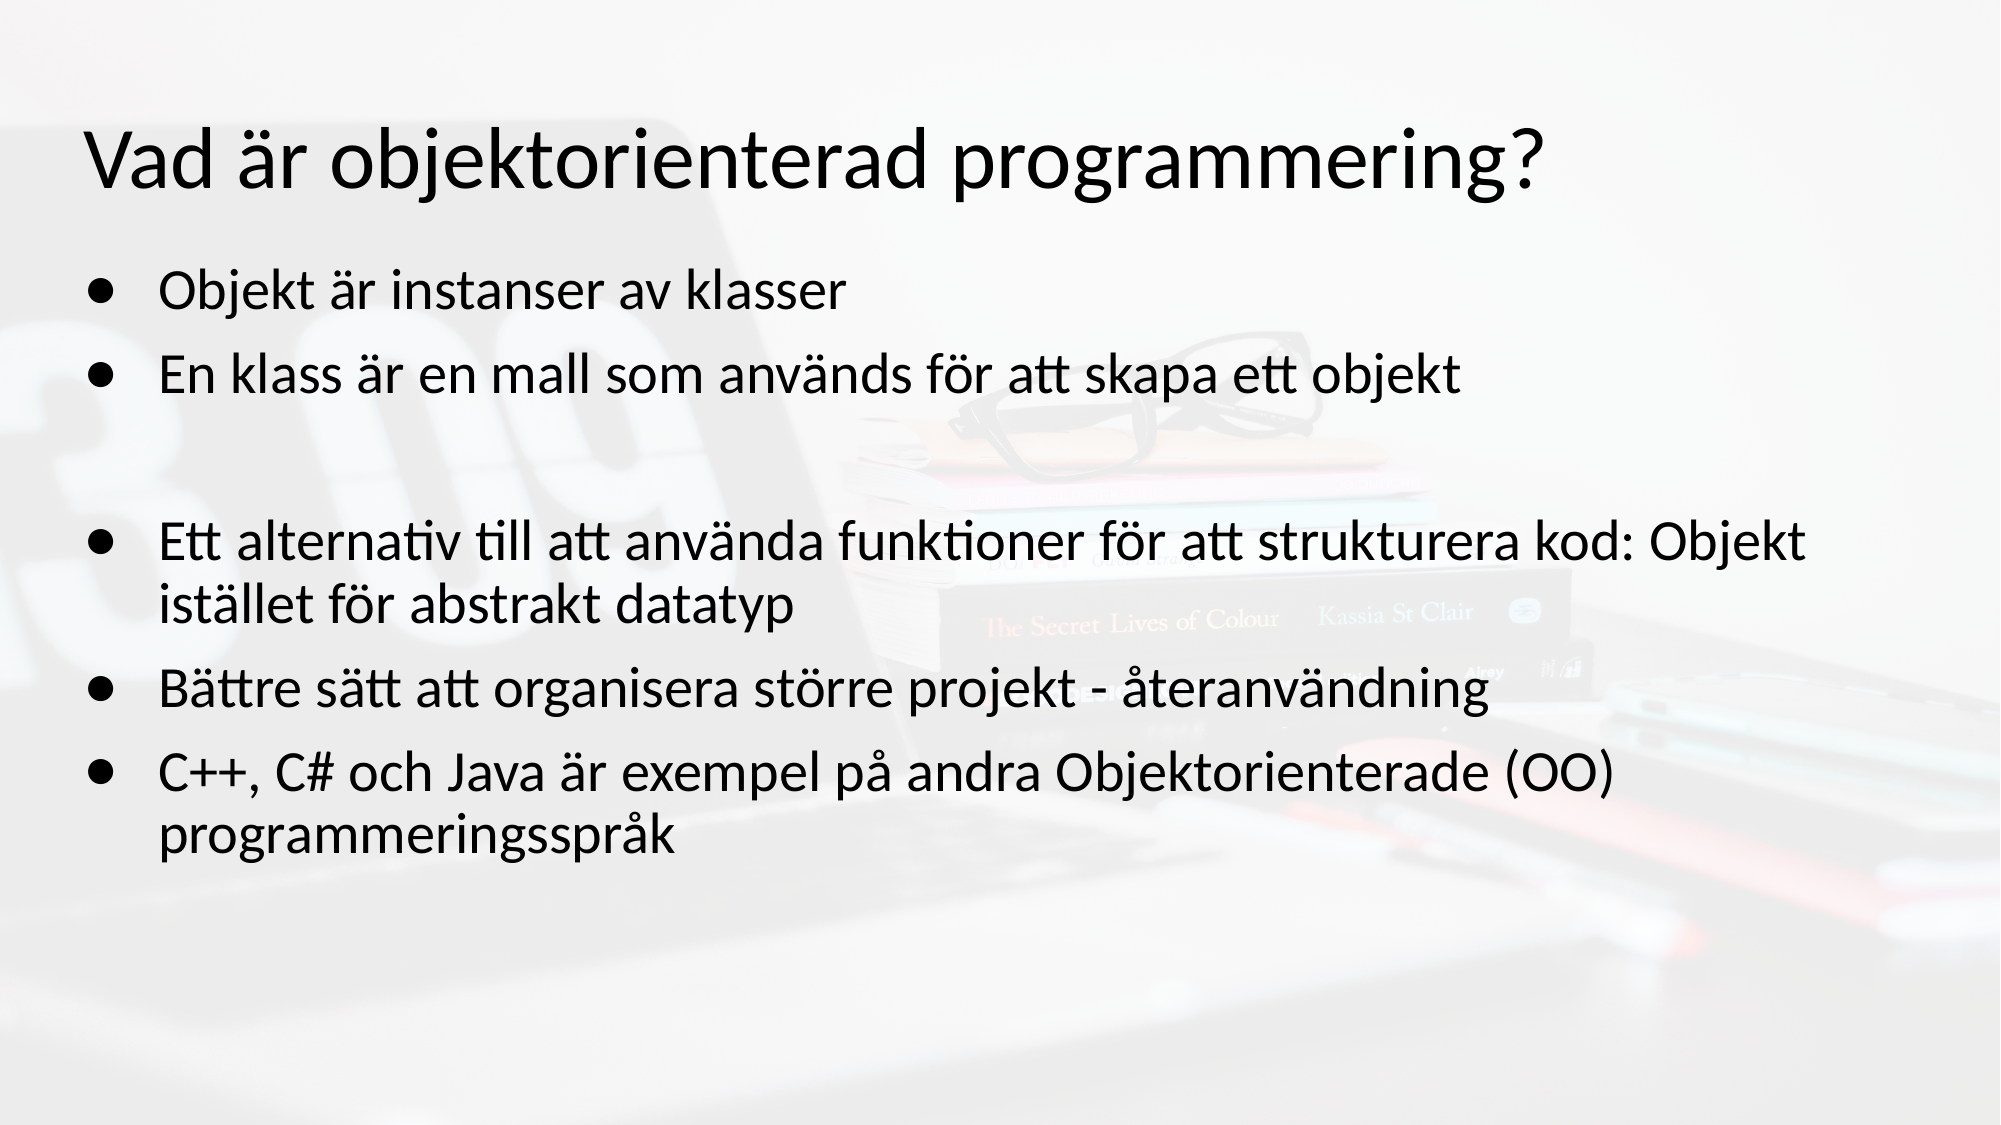

# Vad är objektorienterad programmering?
Objekt är instanser av klasser
En klass är en mall som används för att skapa ett objekt

Ett alternativ till att använda funktioner för att strukturera kod: Objekt istället för abstrakt datatyp
Bättre sätt att organisera större projekt - återanvändning
C++, C# och Java är exempel på andra Objektorienterade (OO) programmeringsspråk